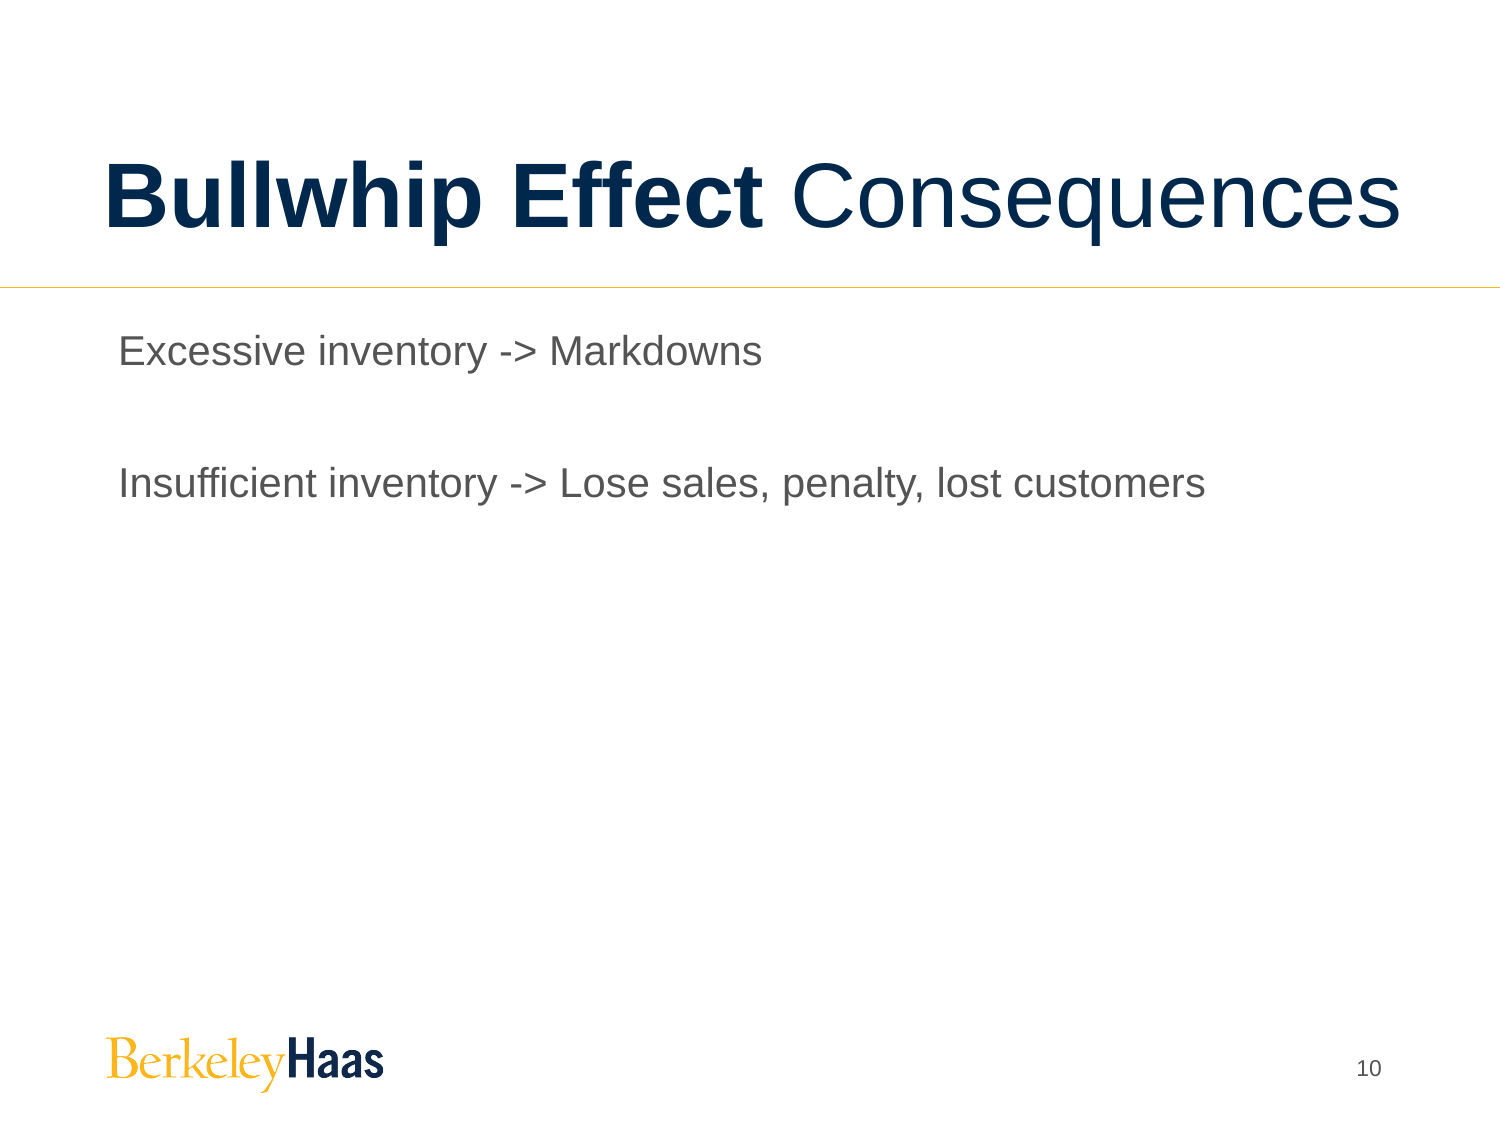

# Bullwhip Effect Consequences
Excessive inventory -> Markdowns

Insufficient inventory -> Lose sales, penalty, lost customers
10